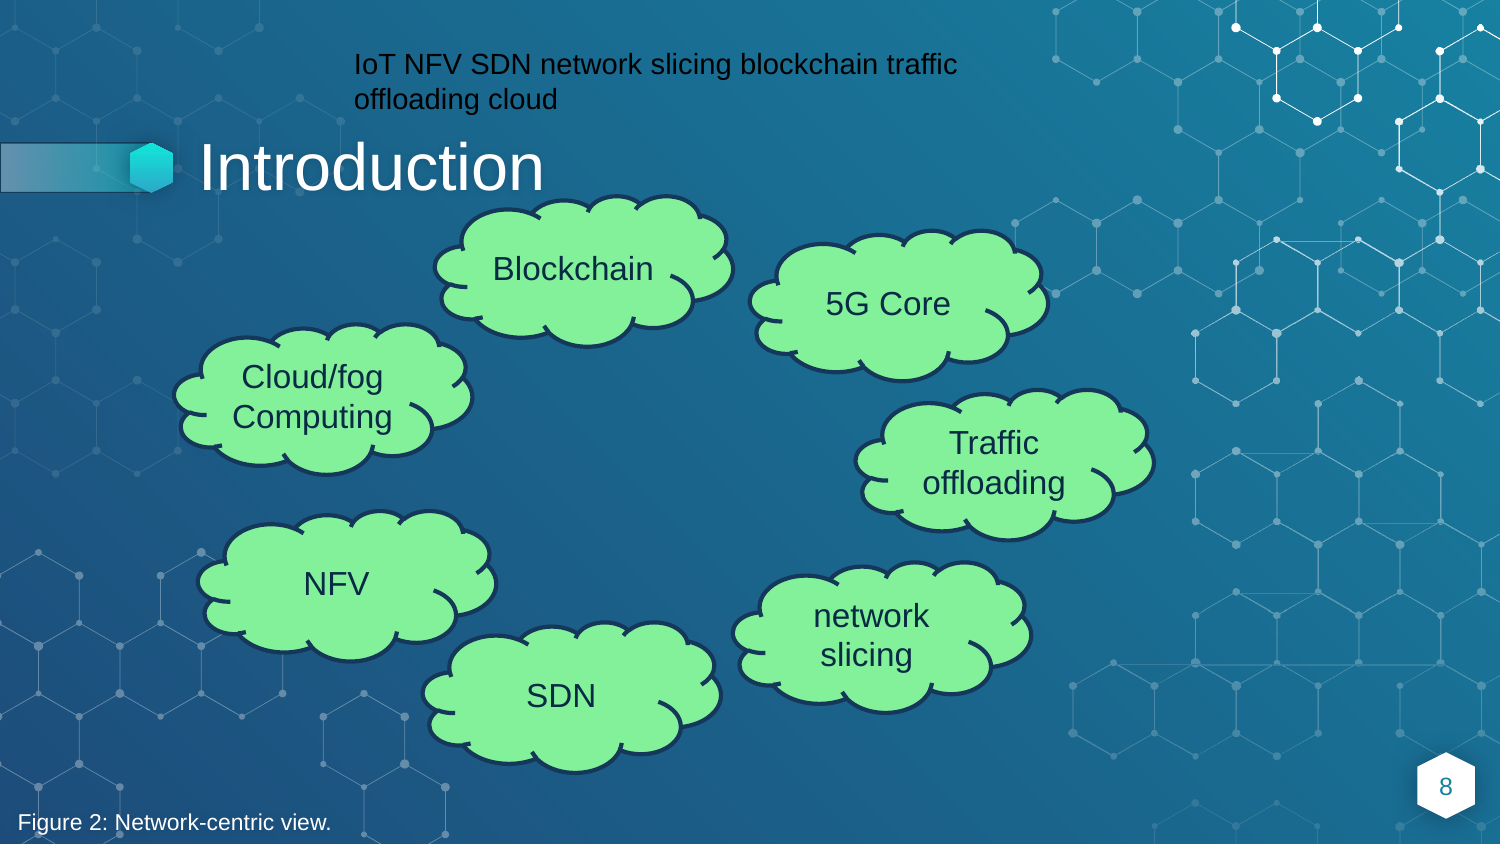

IoT NFV SDN network slicing blockchain traffic offloading cloud
# Introduction
Blockchain
5G Core
Cloud/fog Computing
Traffic offloading
NFV
network slicing
SDN
8
Figure 2: Network-centric view.